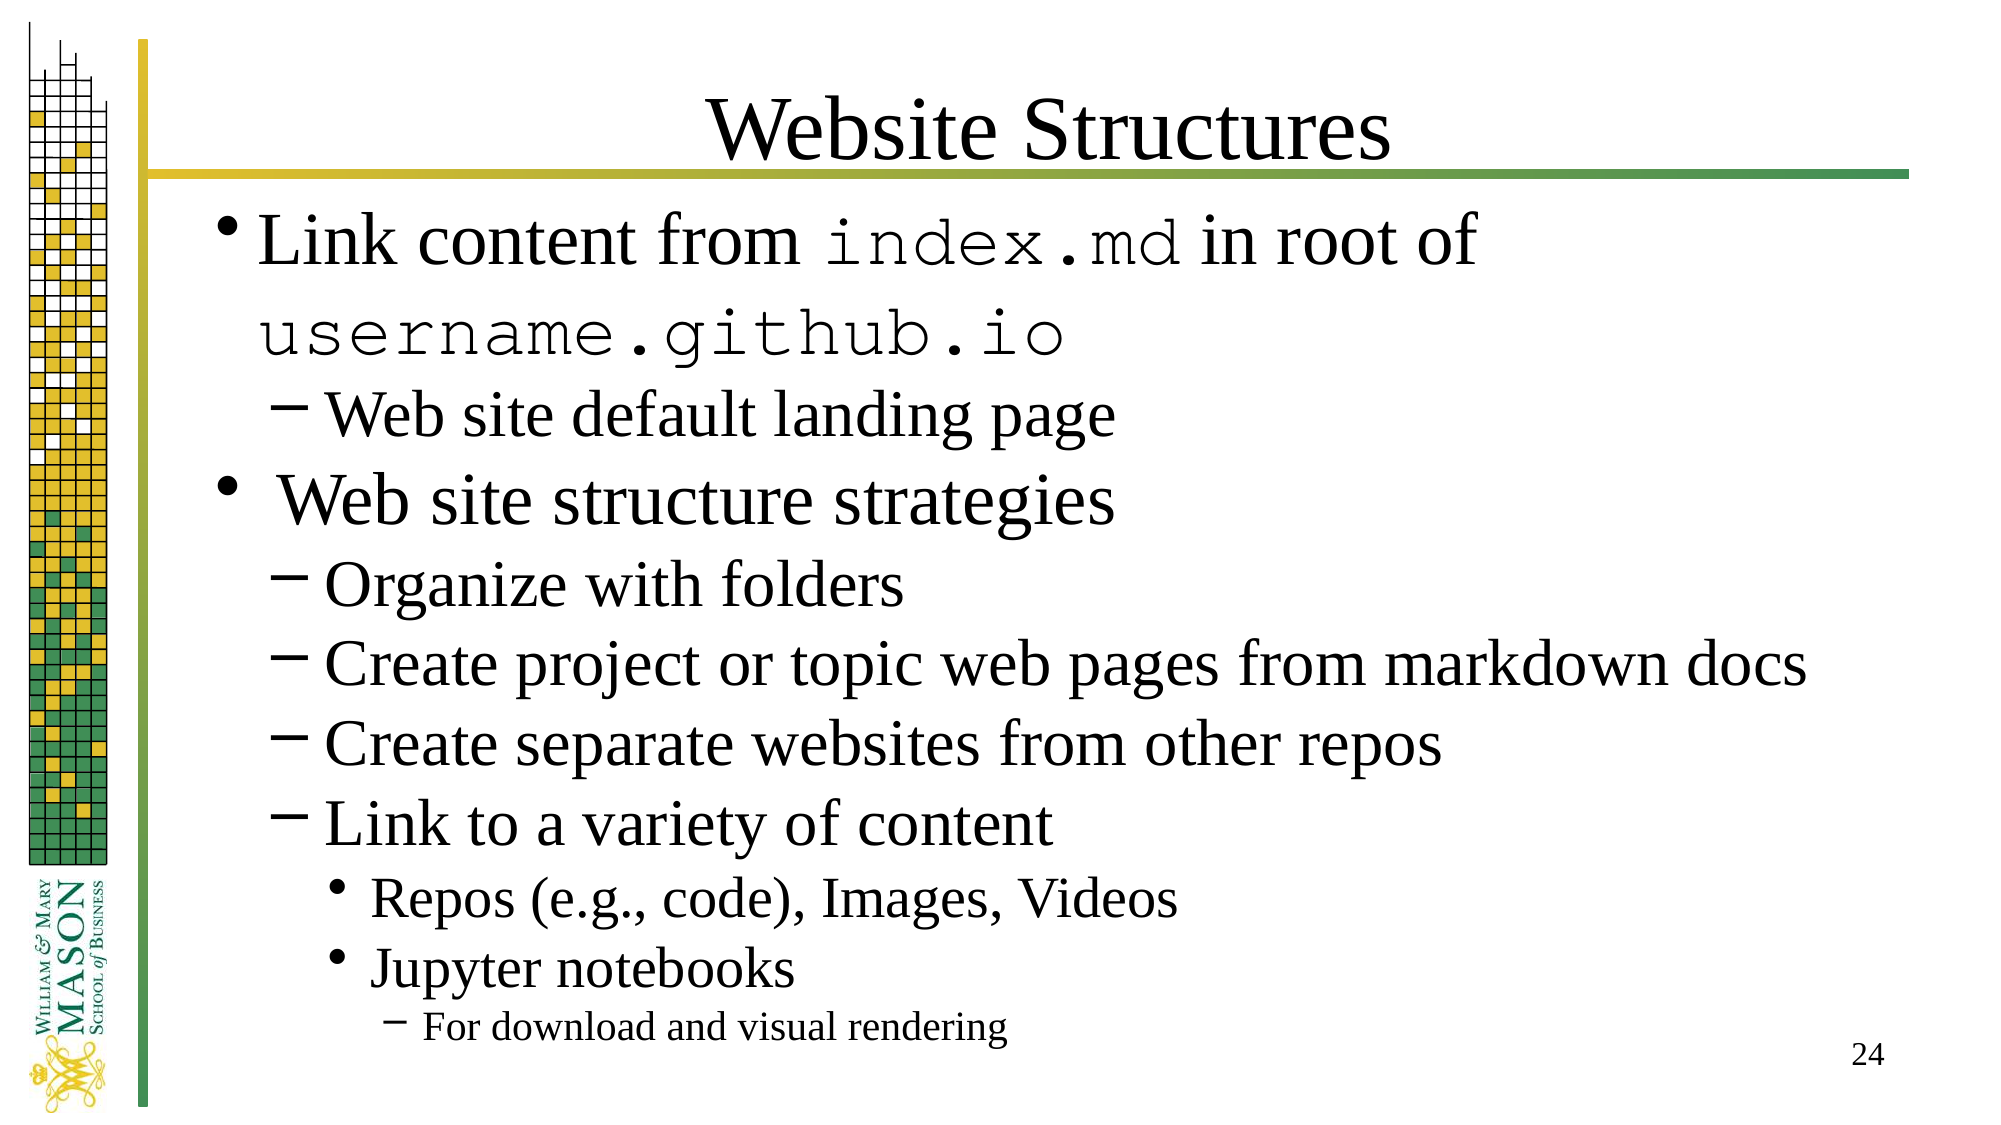

# Website Structures
Link content from index.md in root of username.github.io
 Web site default landing page
 Web site structure strategies
 Organize with folders
 Create project or topic web pages from markdown docs
 Create separate websites from other repos
 Link to a variety of content
 Repos (e.g., code), Images, Videos
 Jupyter notebooks
 For download and visual rendering
24